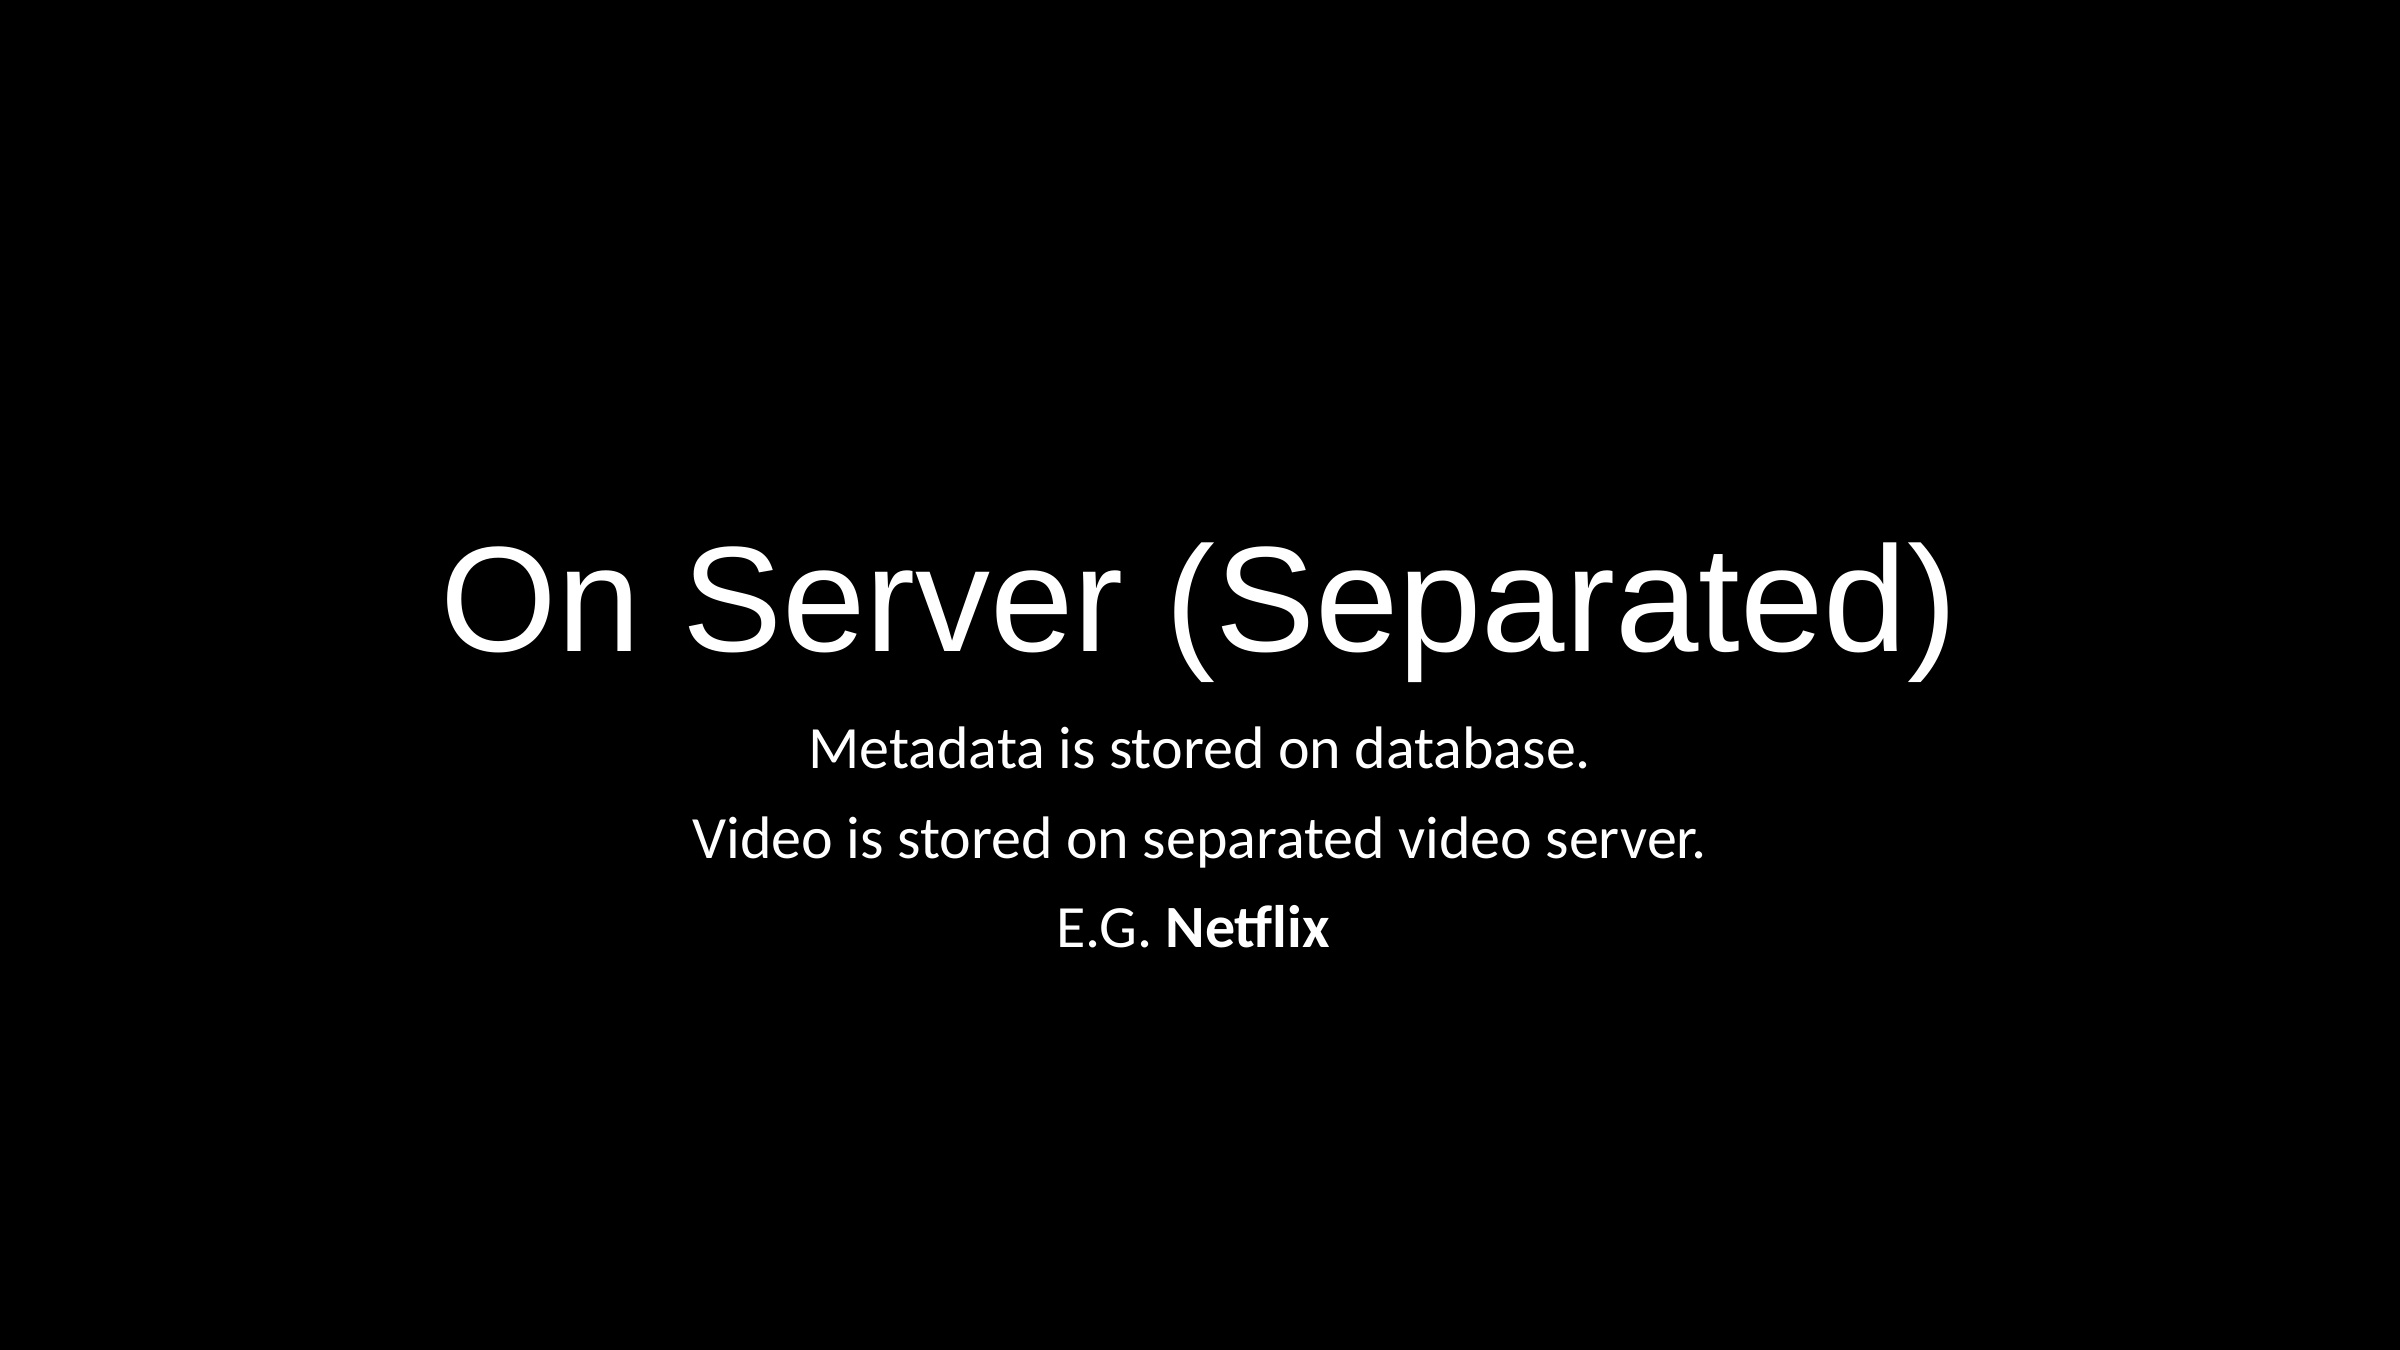

On Server (Separated)
Metadata is stored on database.
Video is stored on separated video server.
E.G. Netflix